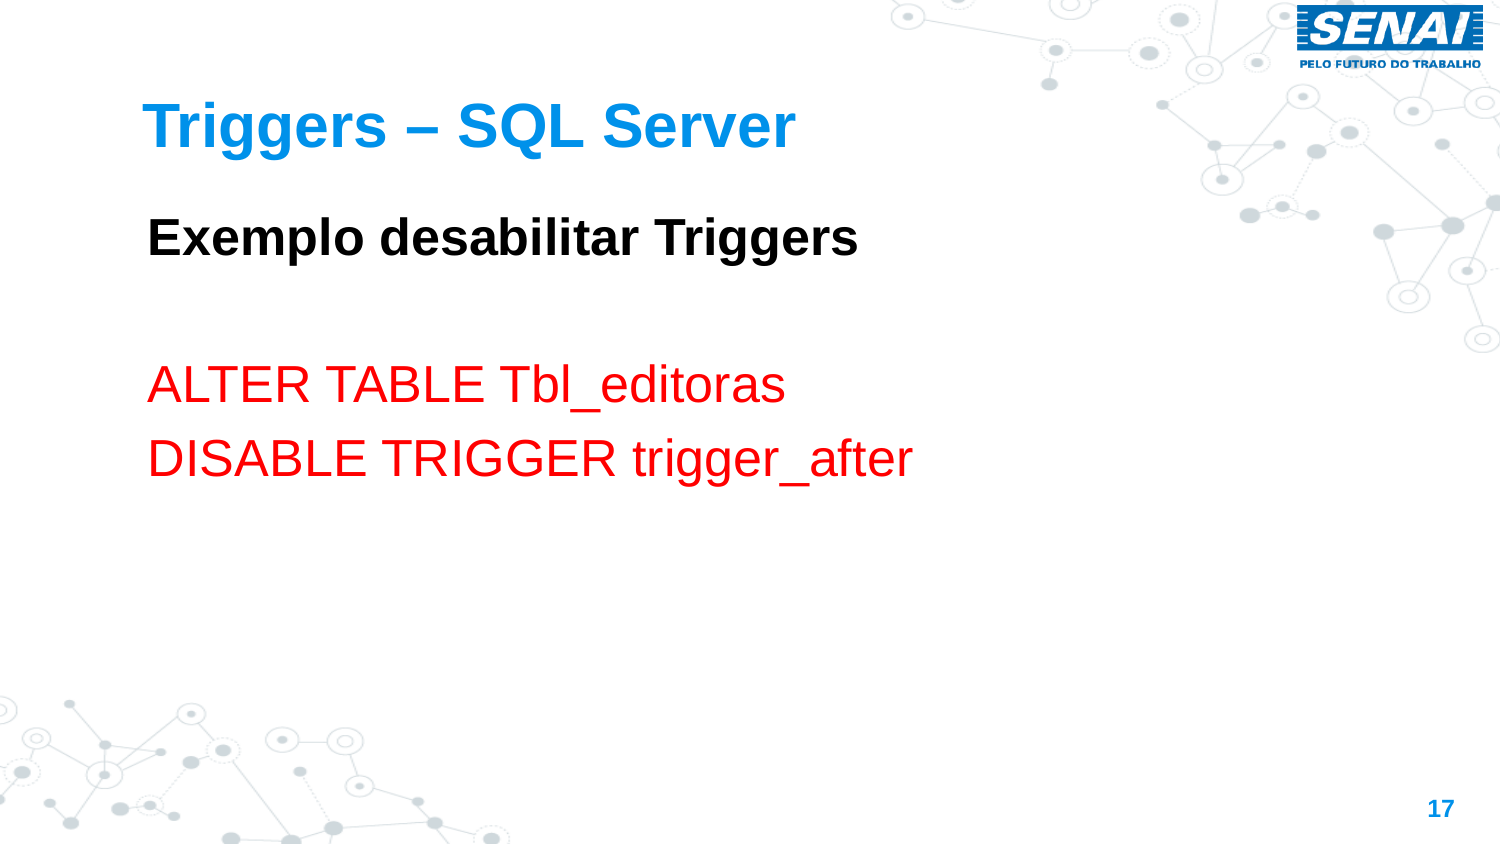

# Triggers – SQL Server
Exemplo desabilitar Triggers

ALTER TABLE Tbl_editoras
DISABLE TRIGGER trigger_after
17